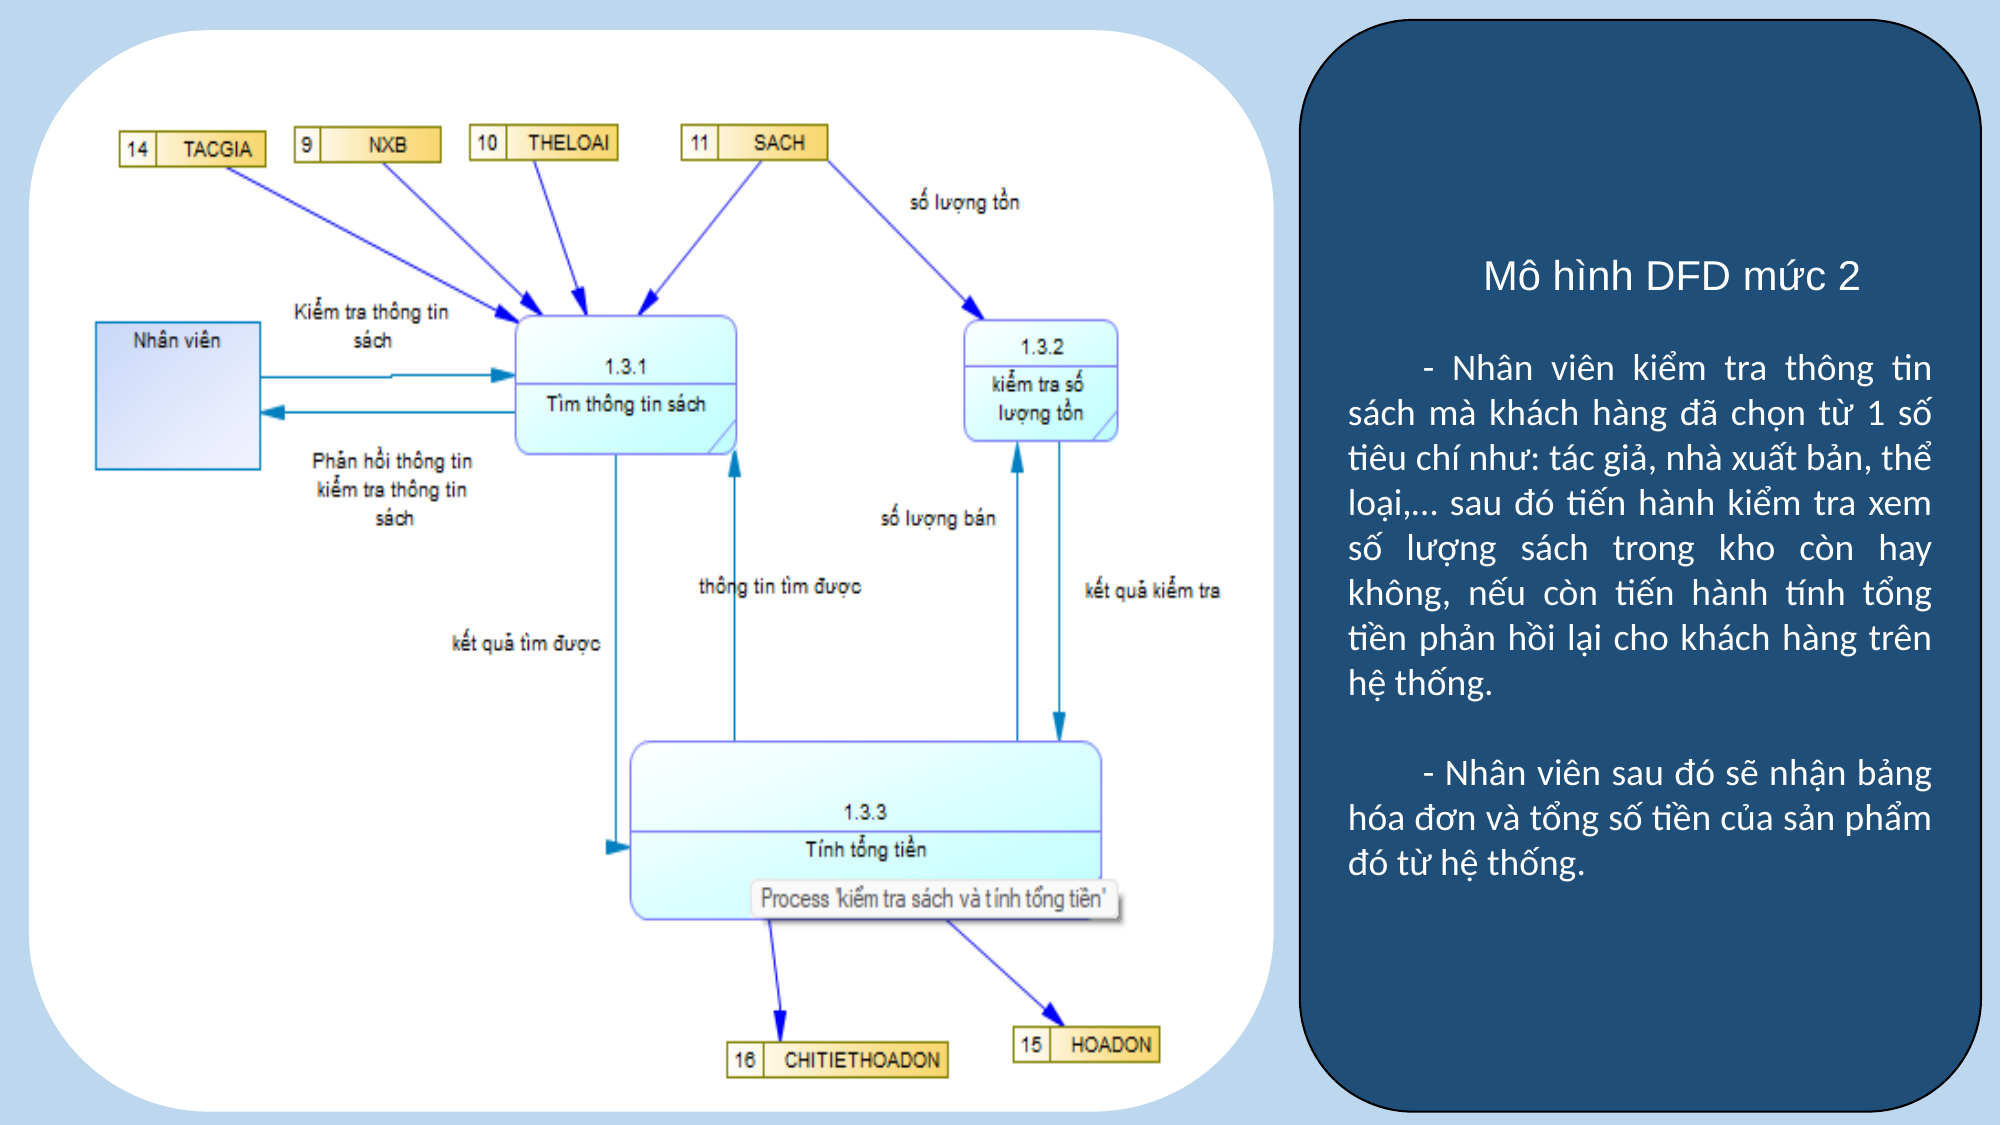

Mô hình DFD mức 2

- Nhân viên kiểm tra thông tin sách mà khách hàng đã chọn từ 1 số tiêu chí như: tác giả, nhà xuất bản, thể loại,… sau đó tiến hành kiểm tra xem số lượng sách trong kho còn hay không, nếu còn tiến hành tính tổng tiền phản hồi lại cho khách hàng trên hệ thống.

- Nhân viên sau đó sẽ nhận bảng hóa đơn và tổng số tiền của sản phẩm đó từ hệ thống.